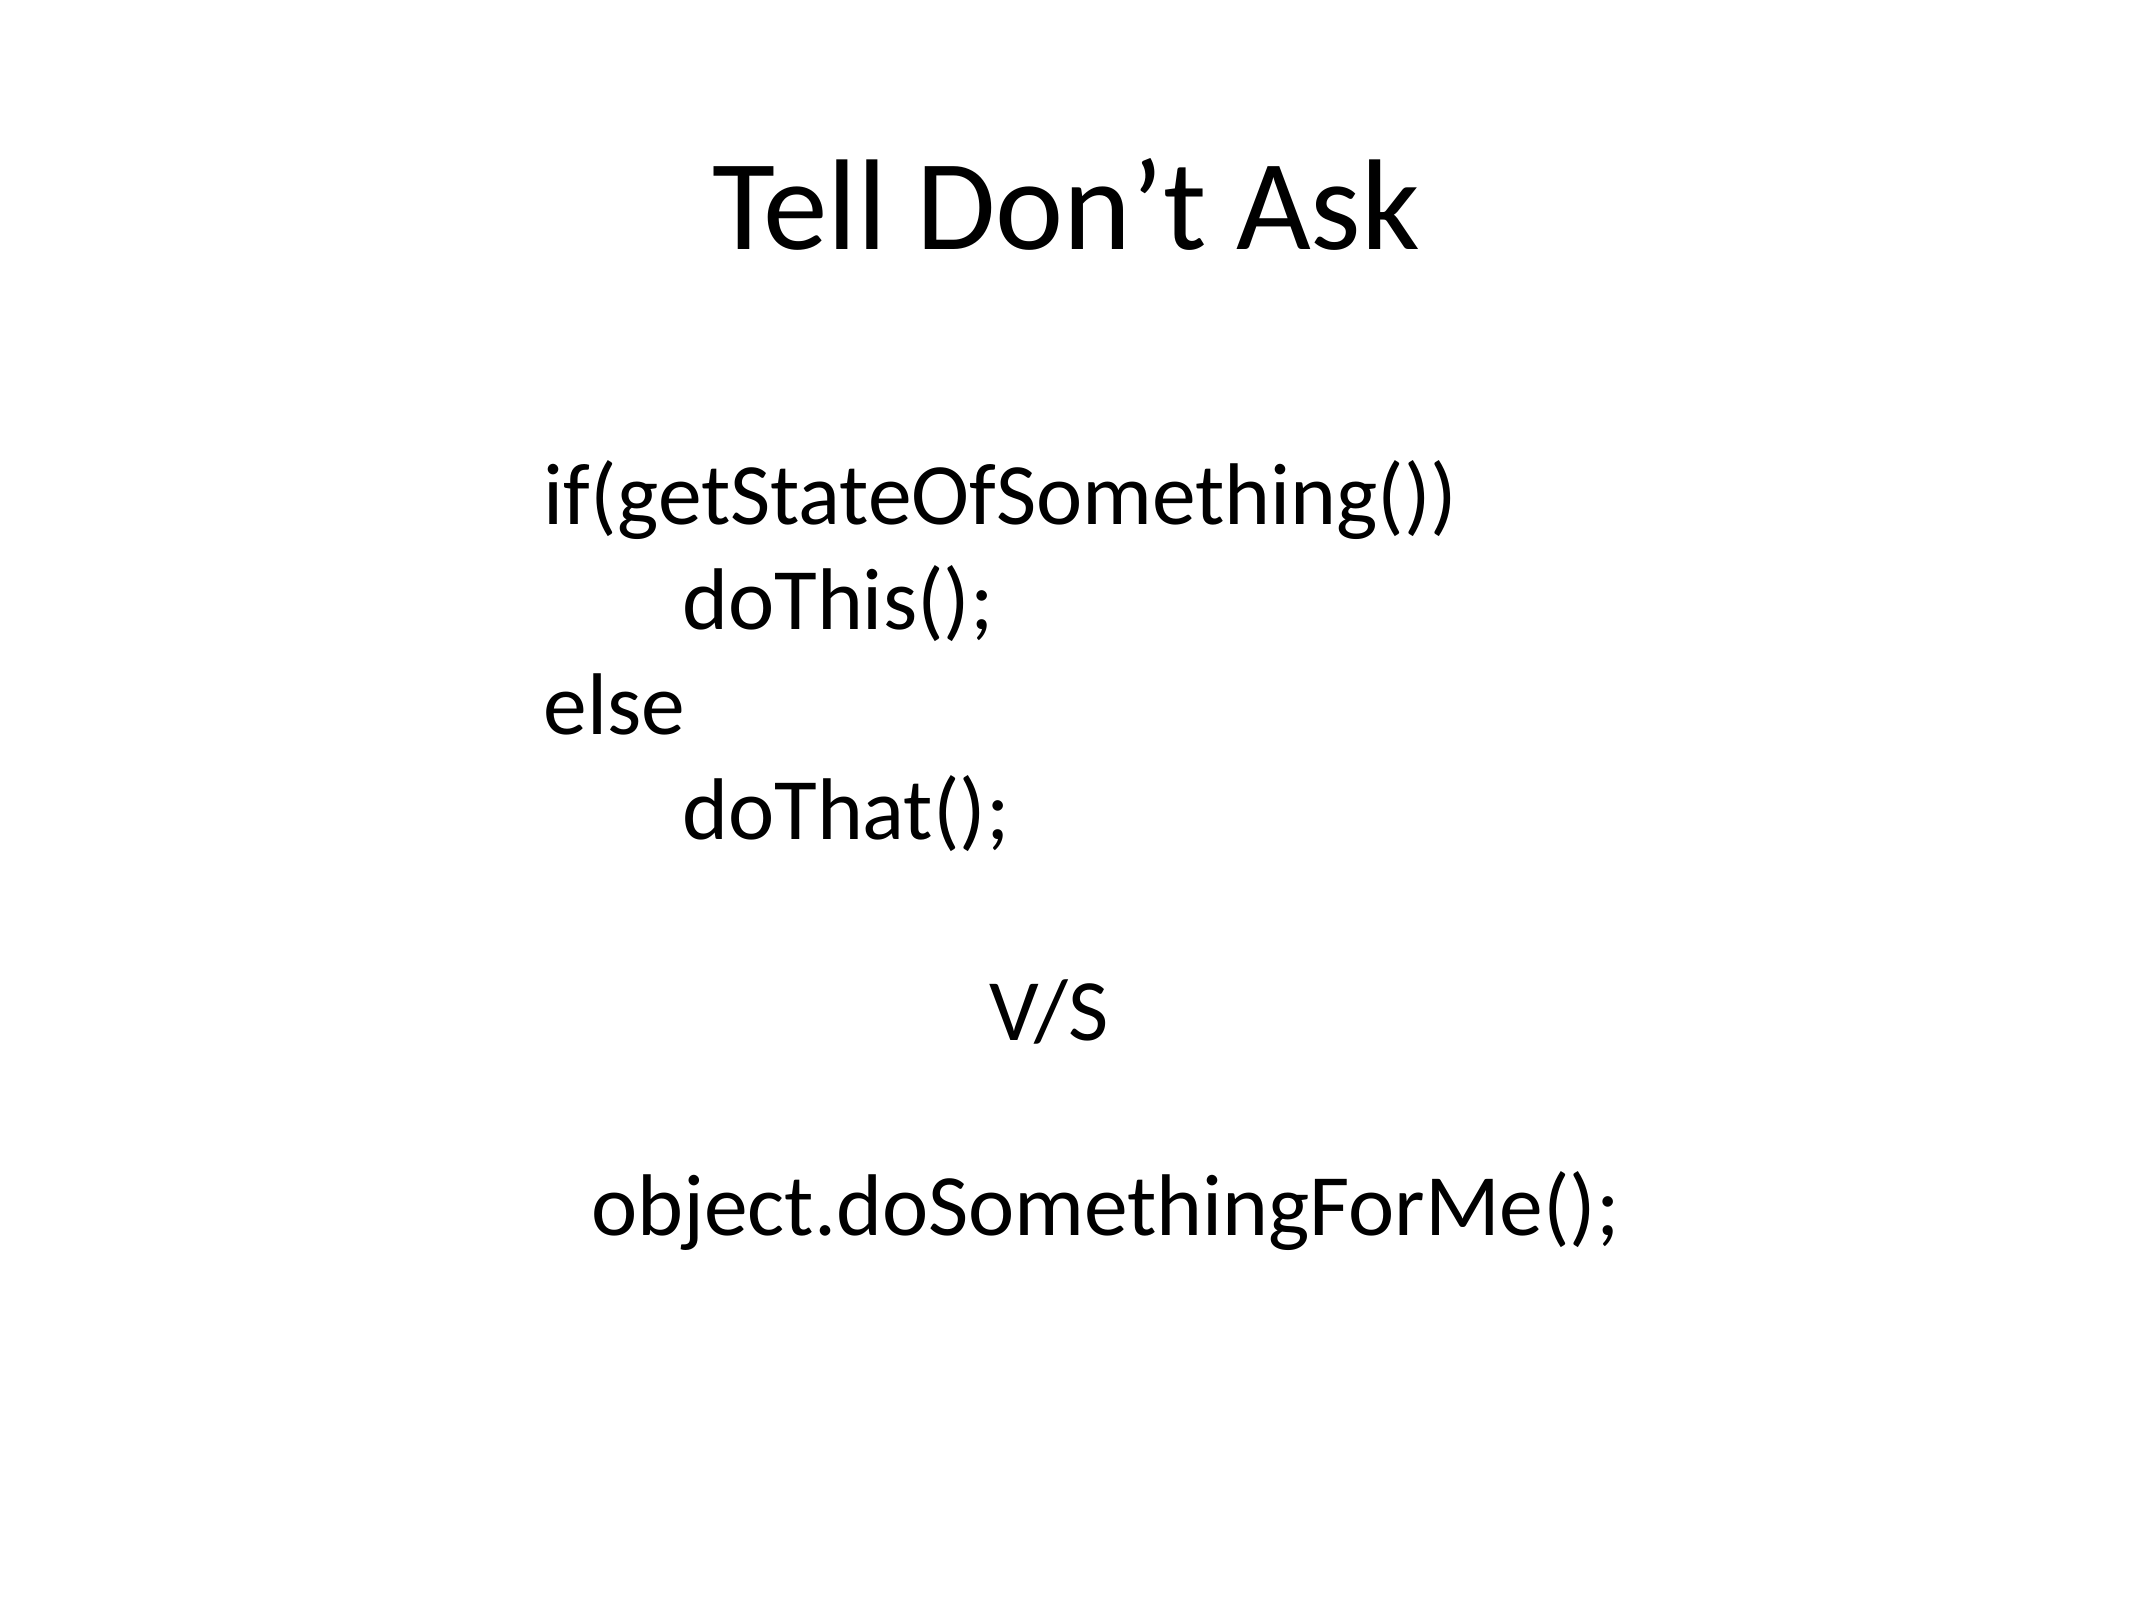

# Tell Don’t Ask
if(getStateOfSomething())
       doThis();
else
       doThat();
V/S
object.doSomethingForMe();